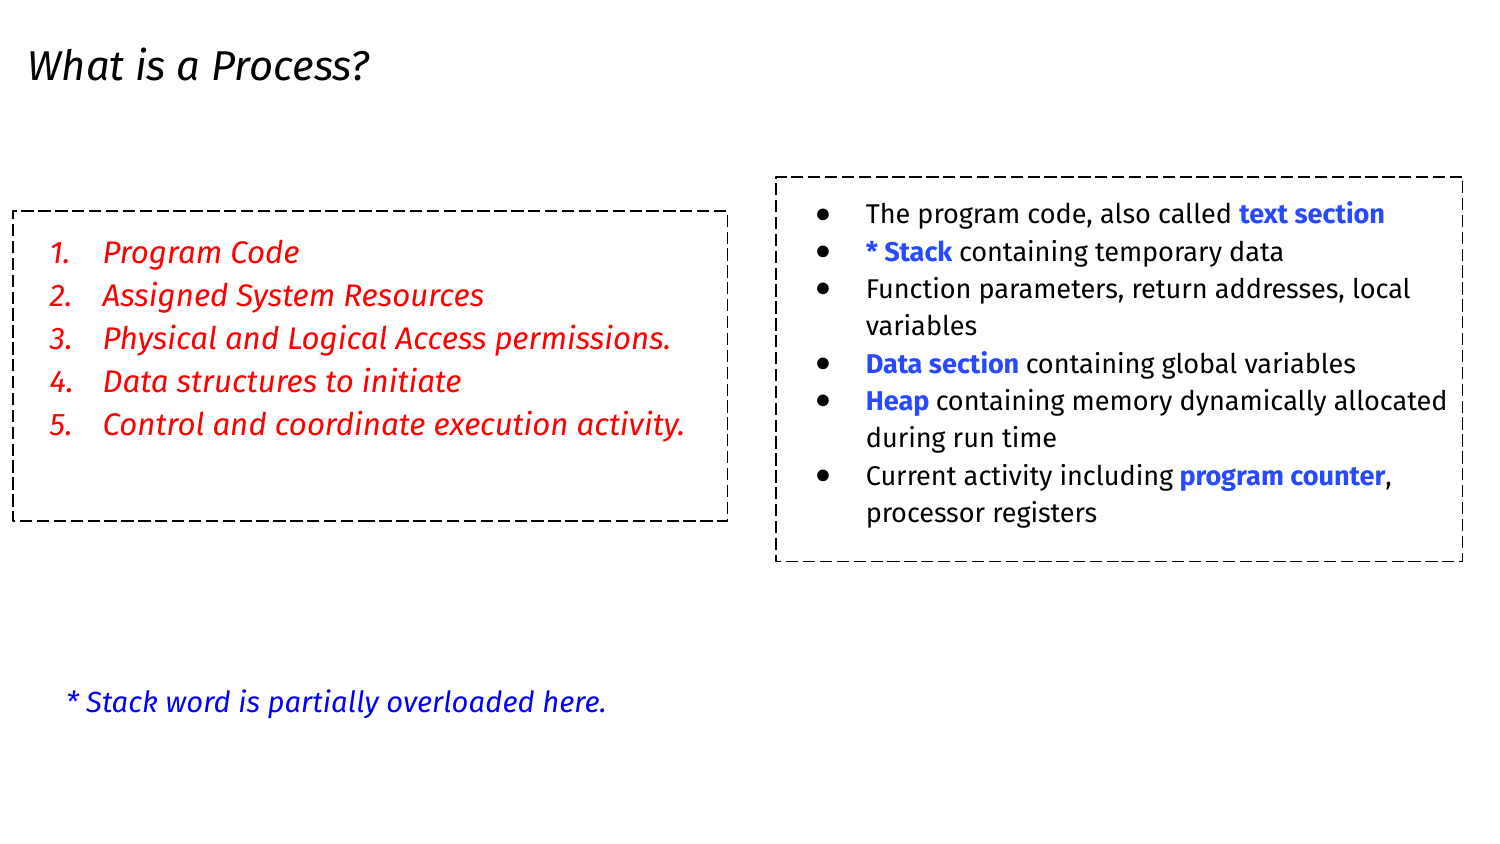

What is a Process?
The program code, also called text section
* Stack containing temporary data
Function parameters, return addresses, local variables
Data section containing global variables
Heap containing memory dynamically allocated during run time
Current activity including program counter, processor registers

Program Code
Assigned System Resources
Physical and Logical Access permissions.
Data structures to initiate
Control and coordinate execution activity.
* Stack word is partially overloaded here.